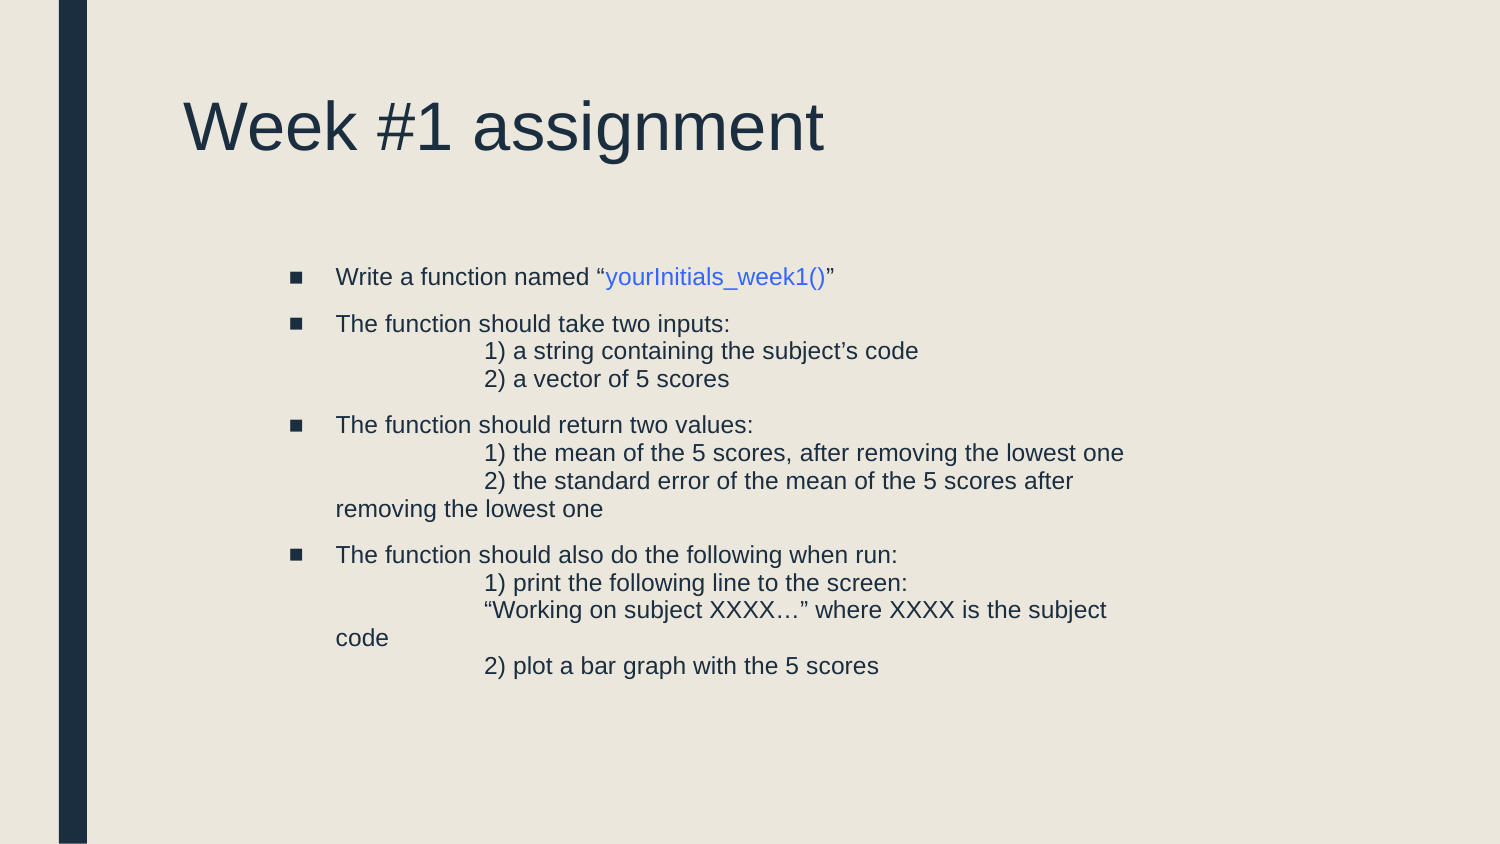

# Week #1 assignment
Write a function named “yourInitials_week1()”
The function should take two inputs:
	1) a string containing the subject’s code
	2) a vector of 5 scores
The function should return two values:
	1) the mean of the 5 scores, after removing the lowest one
	2) the standard error of the mean of the 5 scores after removing the lowest one
The function should also do the following when run:
	1) print the following line to the screen:
		“Working on subject XXXX…” where XXXX is the subject code
	2) plot a bar graph with the 5 scores